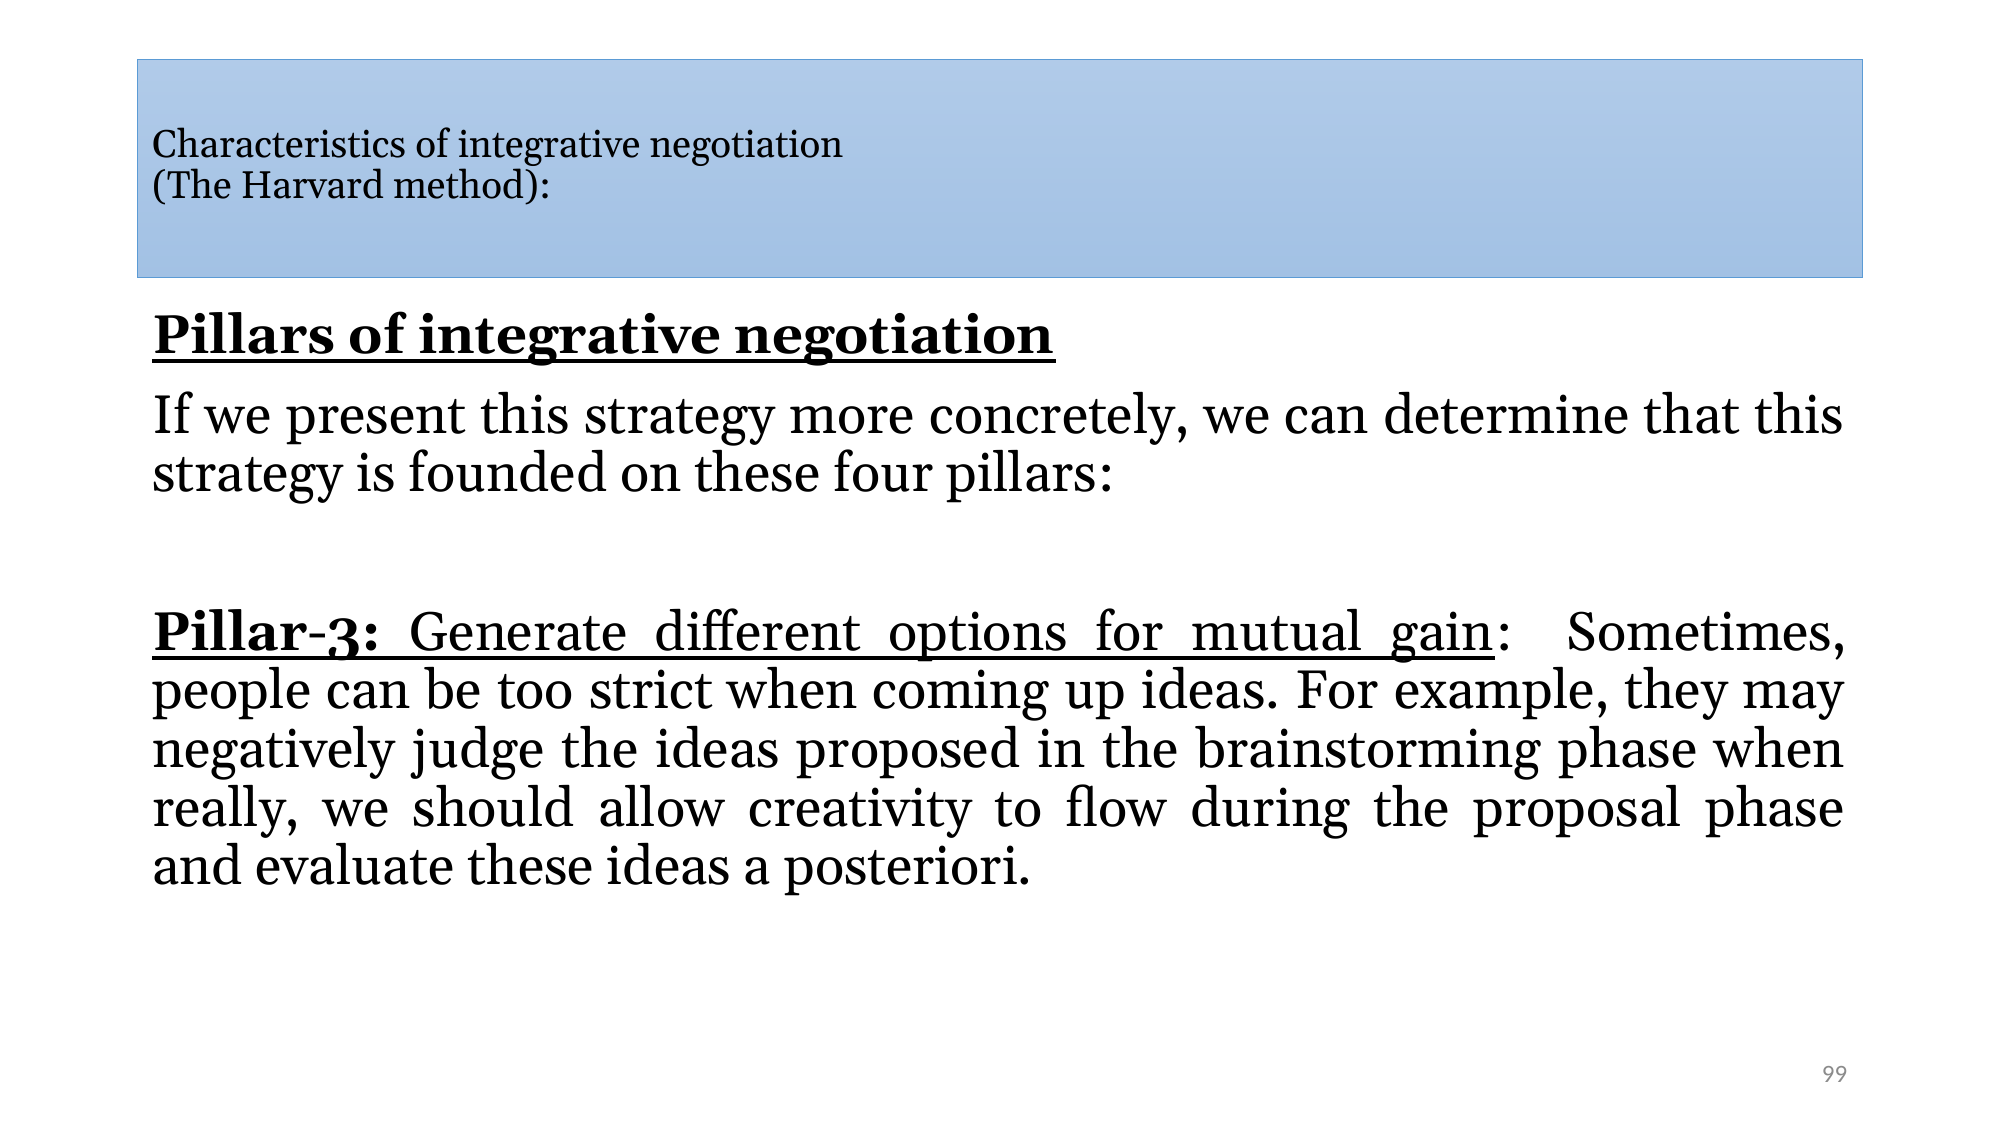

# Characteristics of integrative negotiation (The Harvard method):
Pillars of integrative negotiation
If we present this strategy more concretely, we can determine that this strategy is founded on these four pillars:

Pillar-3: Generate different options for mutual gain:  Sometimes, people can be too strict when coming up ideas. For example, they may negatively judge the ideas proposed in the brainstorming phase when really, we should allow creativity to flow during the proposal phase and evaluate these ideas a posteriori.
99